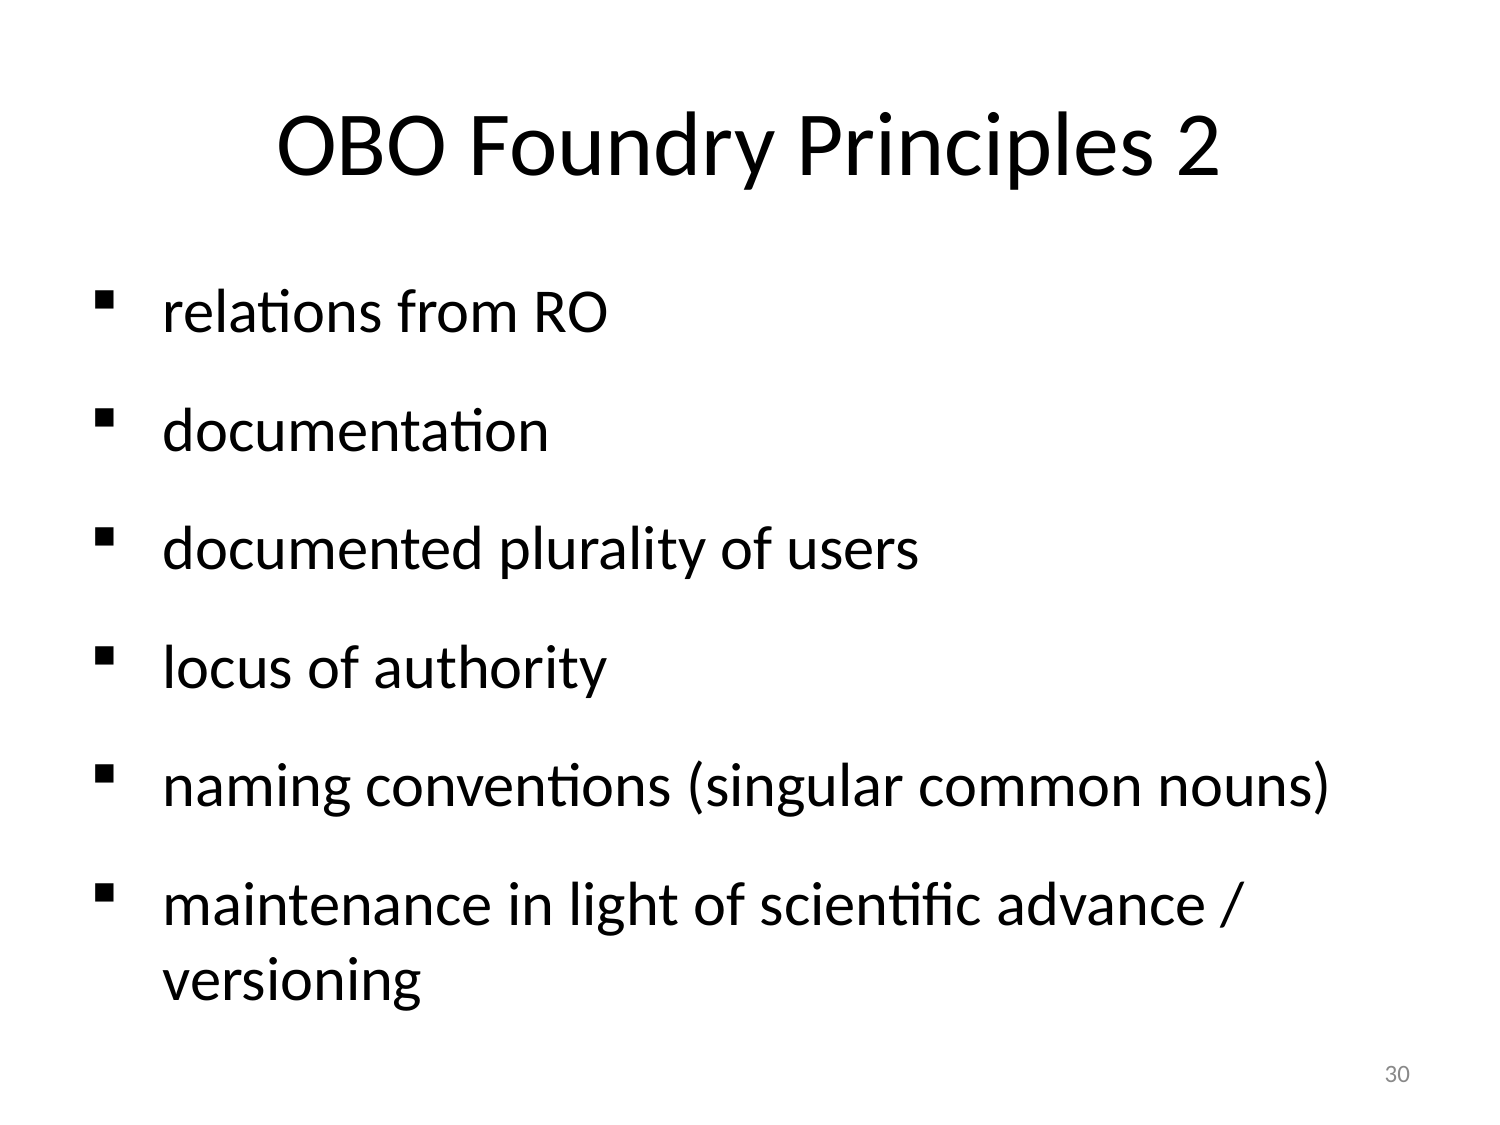

# OBO Foundry Principles 2
relations from RO
documentation
documented plurality of users
locus of authority
naming conventions (singular common nouns)
maintenance in light of scientific advance / versioning
30